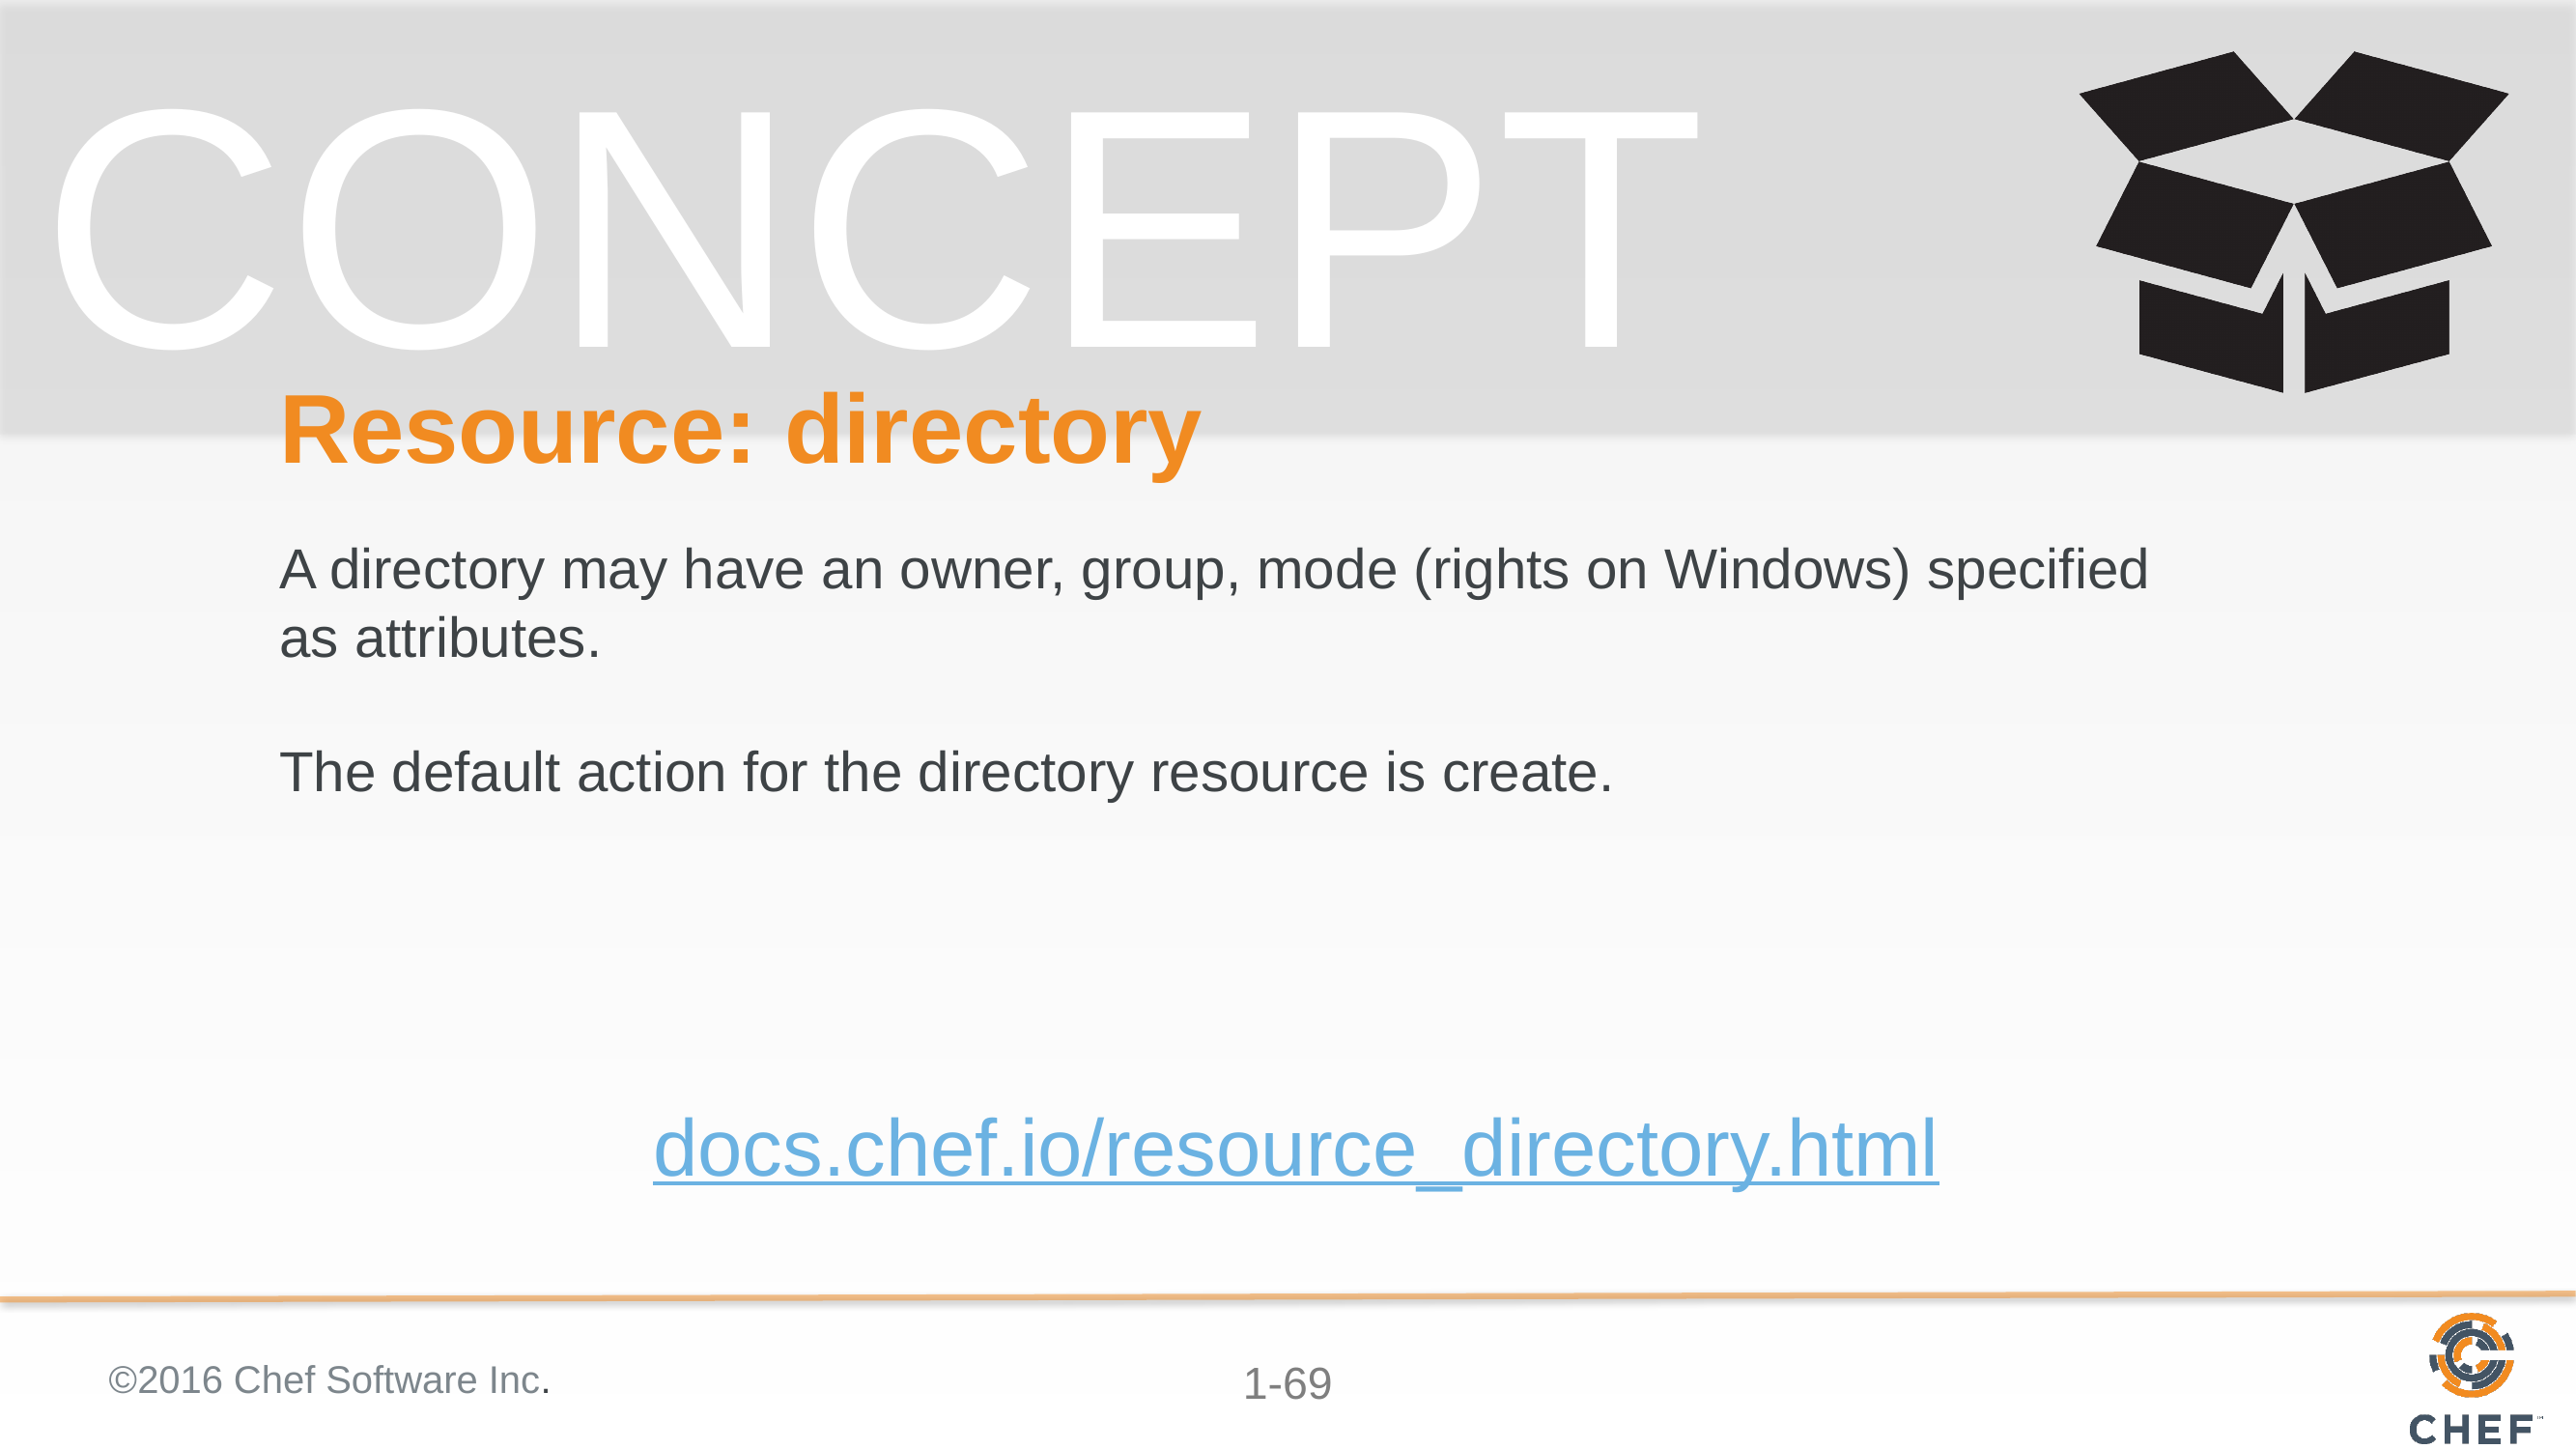

# Resource: directory
A directory may have an owner, group, mode (rights on Windows) specified as attributes.

The default action for the directory resource is create.
docs.chef.io/resource_directory.html